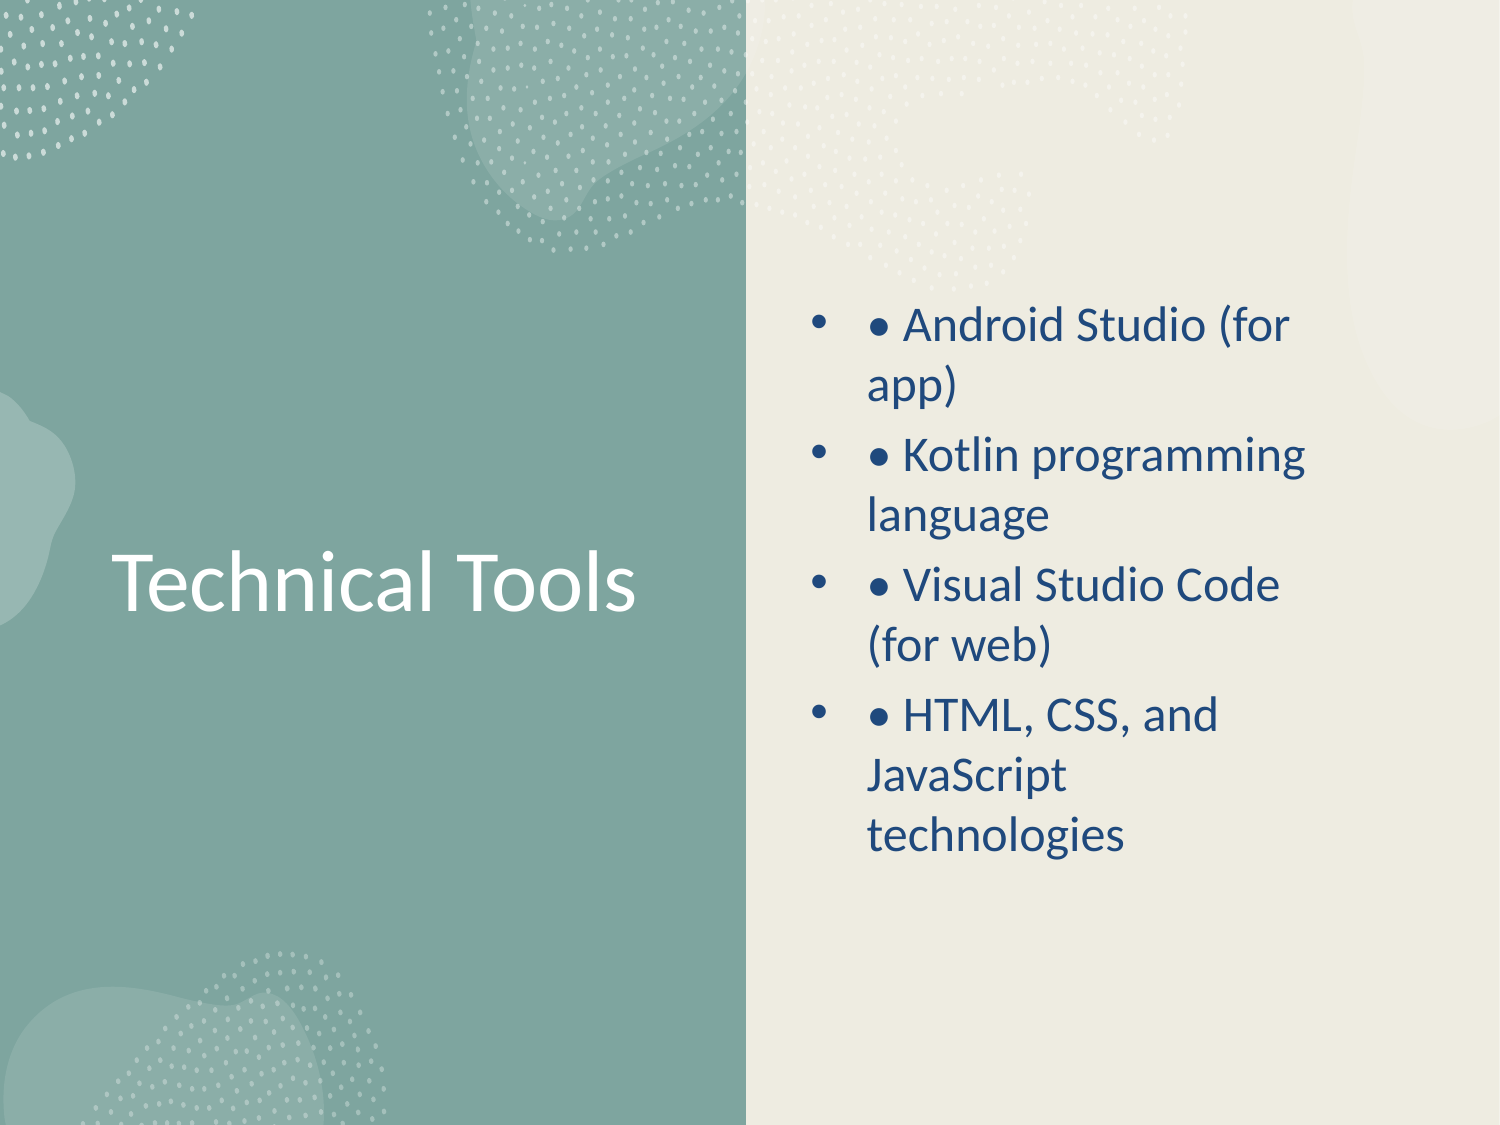

• Android Studio (for app)
• Kotlin programming language
• Visual Studio Code (for web)
• HTML, CSS, and JavaScript technologies
# Technical Tools